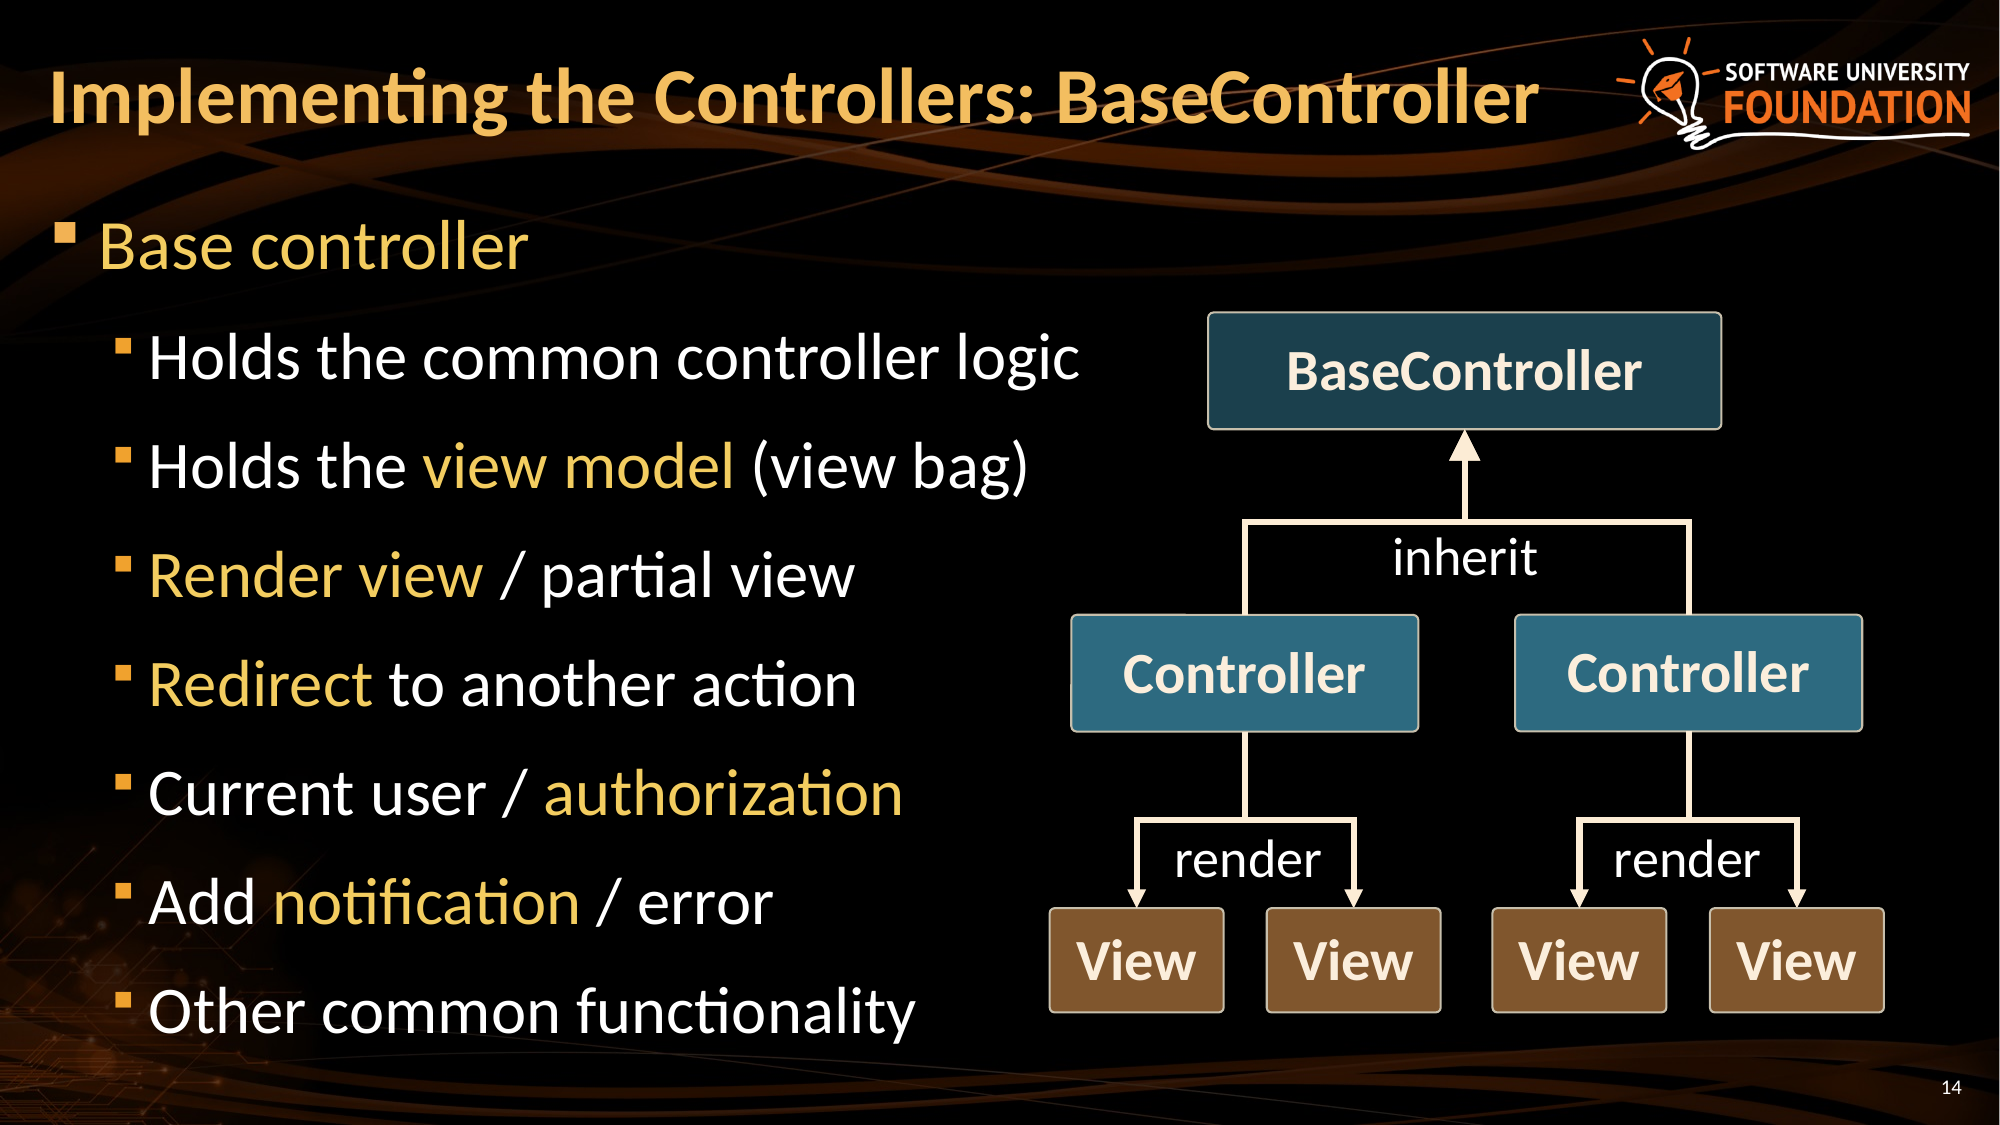

# Implementing the Controllers: BaseController
Base controller
Holds the common controller logic
Holds the view model (view bag)
Render view / partial view
Redirect to another action
Current user / authorization
Add notification / error
Other common functionality
BaseController
inherit
Controller
Controller
render
render
View
View
View
View
14